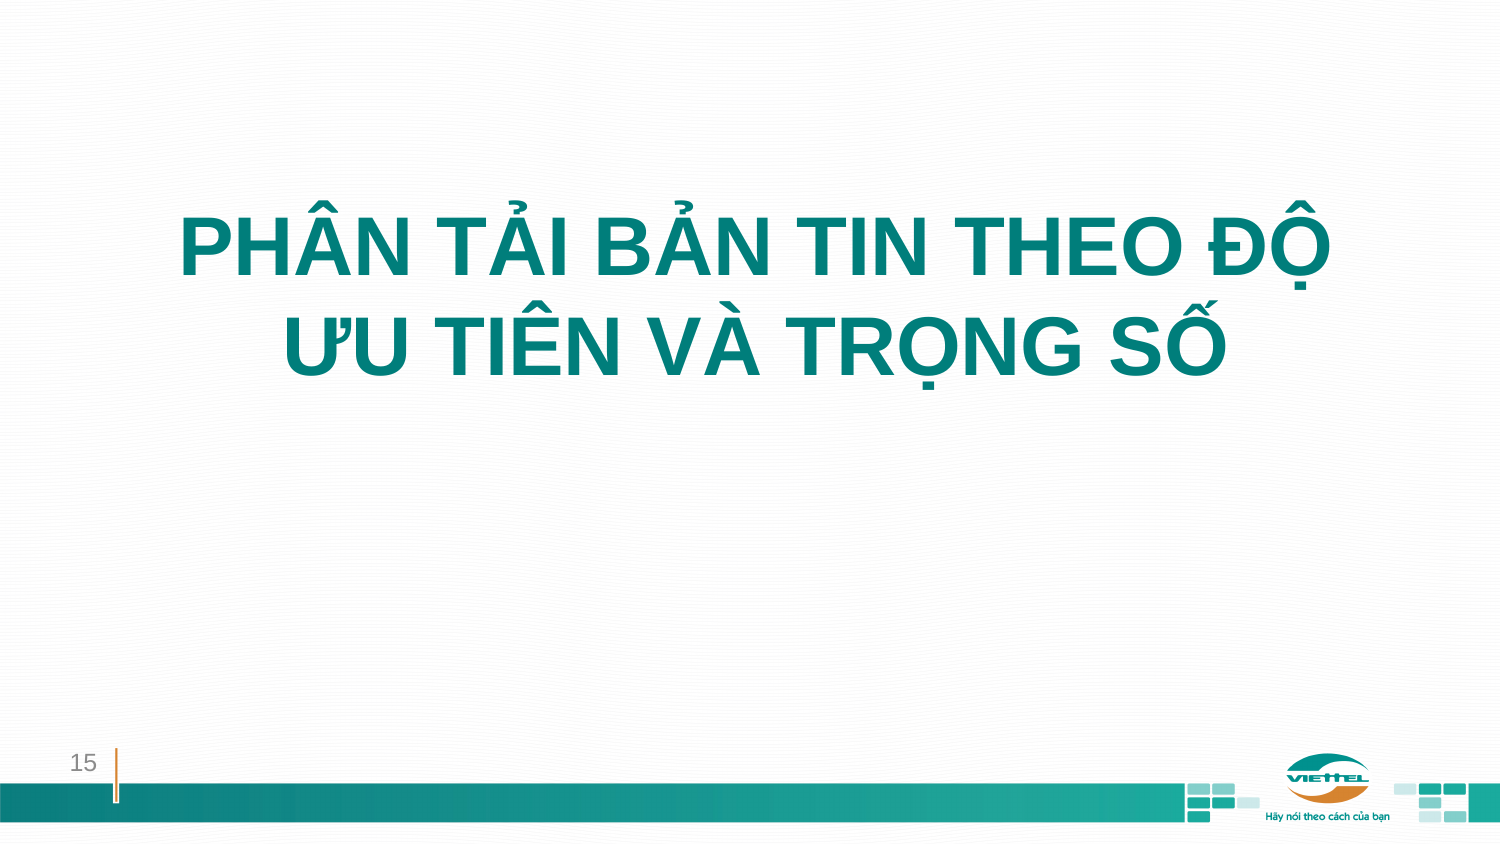

# Phân tải bản tin theo độ ưu tiên và Trọng số
15